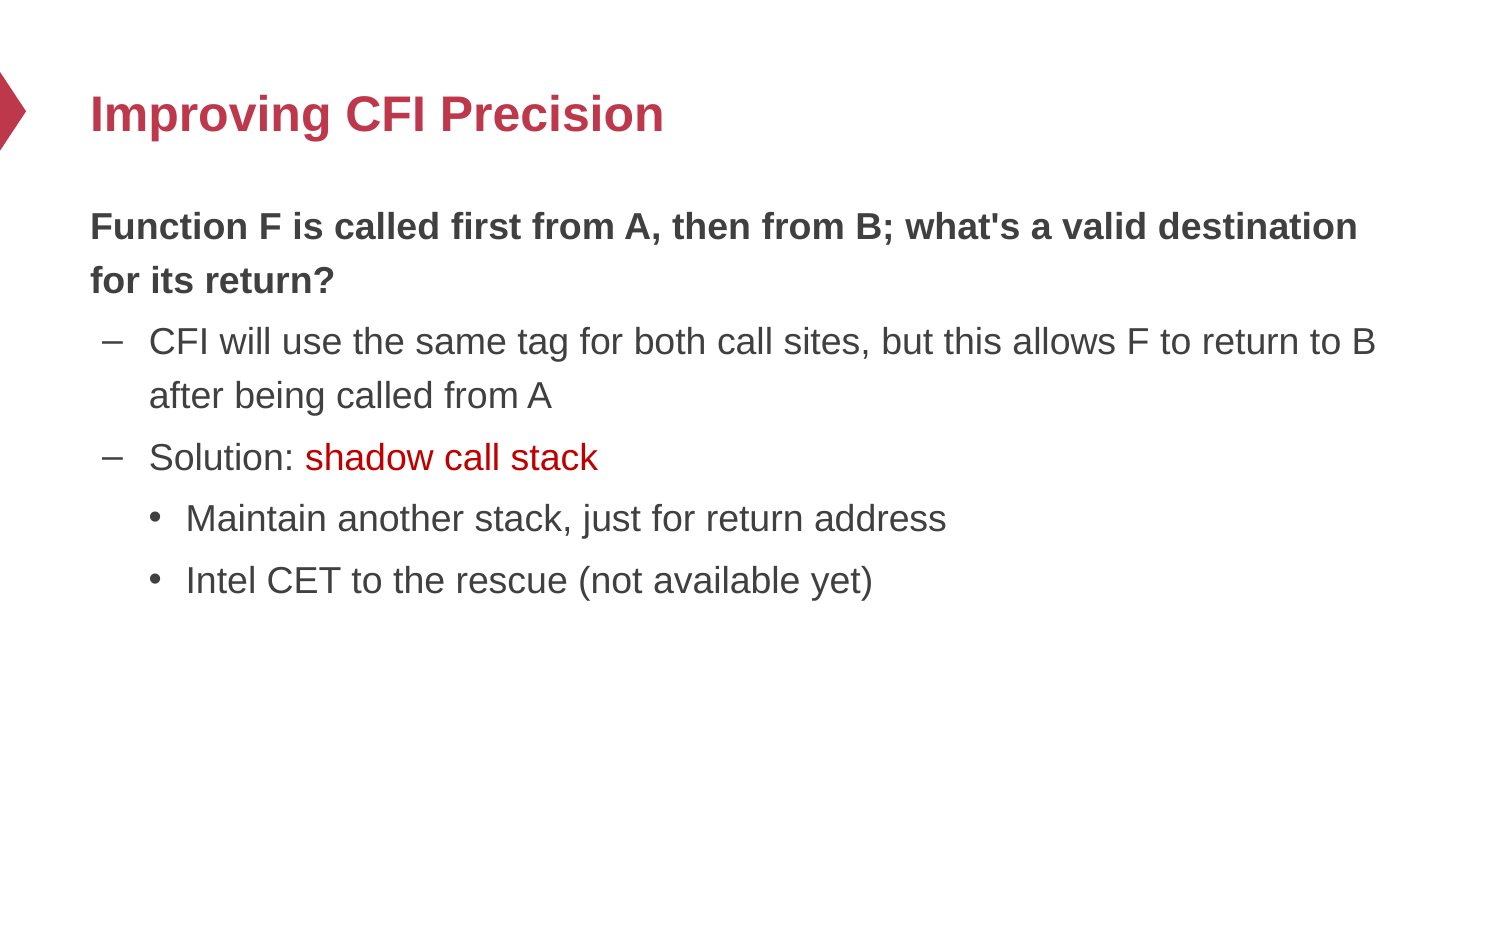

# Improving CFI Precision
Function F is called first from A, then from B; what's a valid destination for its return?
CFI will use the same tag for both call sites, but this allows F to return to B after being called from A
Solution: shadow call stack
Maintain another stack, just for return address
Intel CET to the rescue (not available yet)